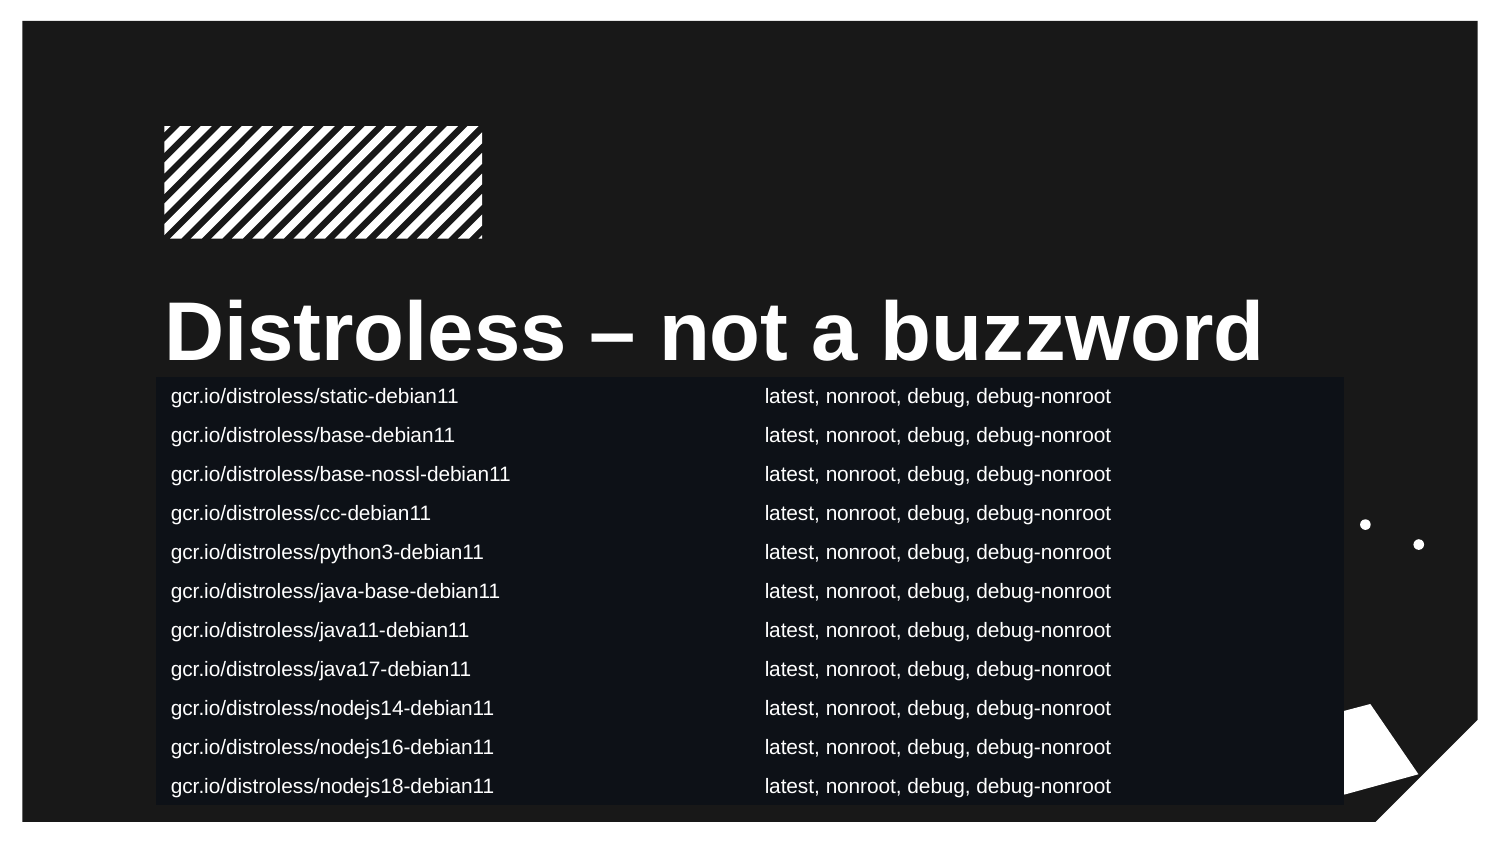

# Distroless – not a buzzword
| gcr.io/distroless/static-debian11 | latest, nonroot, debug, debug-nonroot |
| --- | --- |
| gcr.io/distroless/base-debian11 | latest, nonroot, debug, debug-nonroot |
| gcr.io/distroless/base-nossl-debian11 | latest, nonroot, debug, debug-nonroot |
| gcr.io/distroless/cc-debian11 | latest, nonroot, debug, debug-nonroot |
| gcr.io/distroless/python3-debian11 | latest, nonroot, debug, debug-nonroot |
| gcr.io/distroless/java-base-debian11 | latest, nonroot, debug, debug-nonroot |
| gcr.io/distroless/java11-debian11 | latest, nonroot, debug, debug-nonroot |
| gcr.io/distroless/java17-debian11 | latest, nonroot, debug, debug-nonroot |
| gcr.io/distroless/nodejs14-debian11 | latest, nonroot, debug, debug-nonroot |
| gcr.io/distroless/nodejs16-debian11 | latest, nonroot, debug, debug-nonroot |
| gcr.io/distroless/nodejs18-debian11 | latest, nonroot, debug, debug-nonroot |
Initial concept developed by Google

“Distroless” images contain only your application and its runtime

No package managers, shells or any other programs (less,more, vim, cat etc.)

Perfect for k8s clusters.